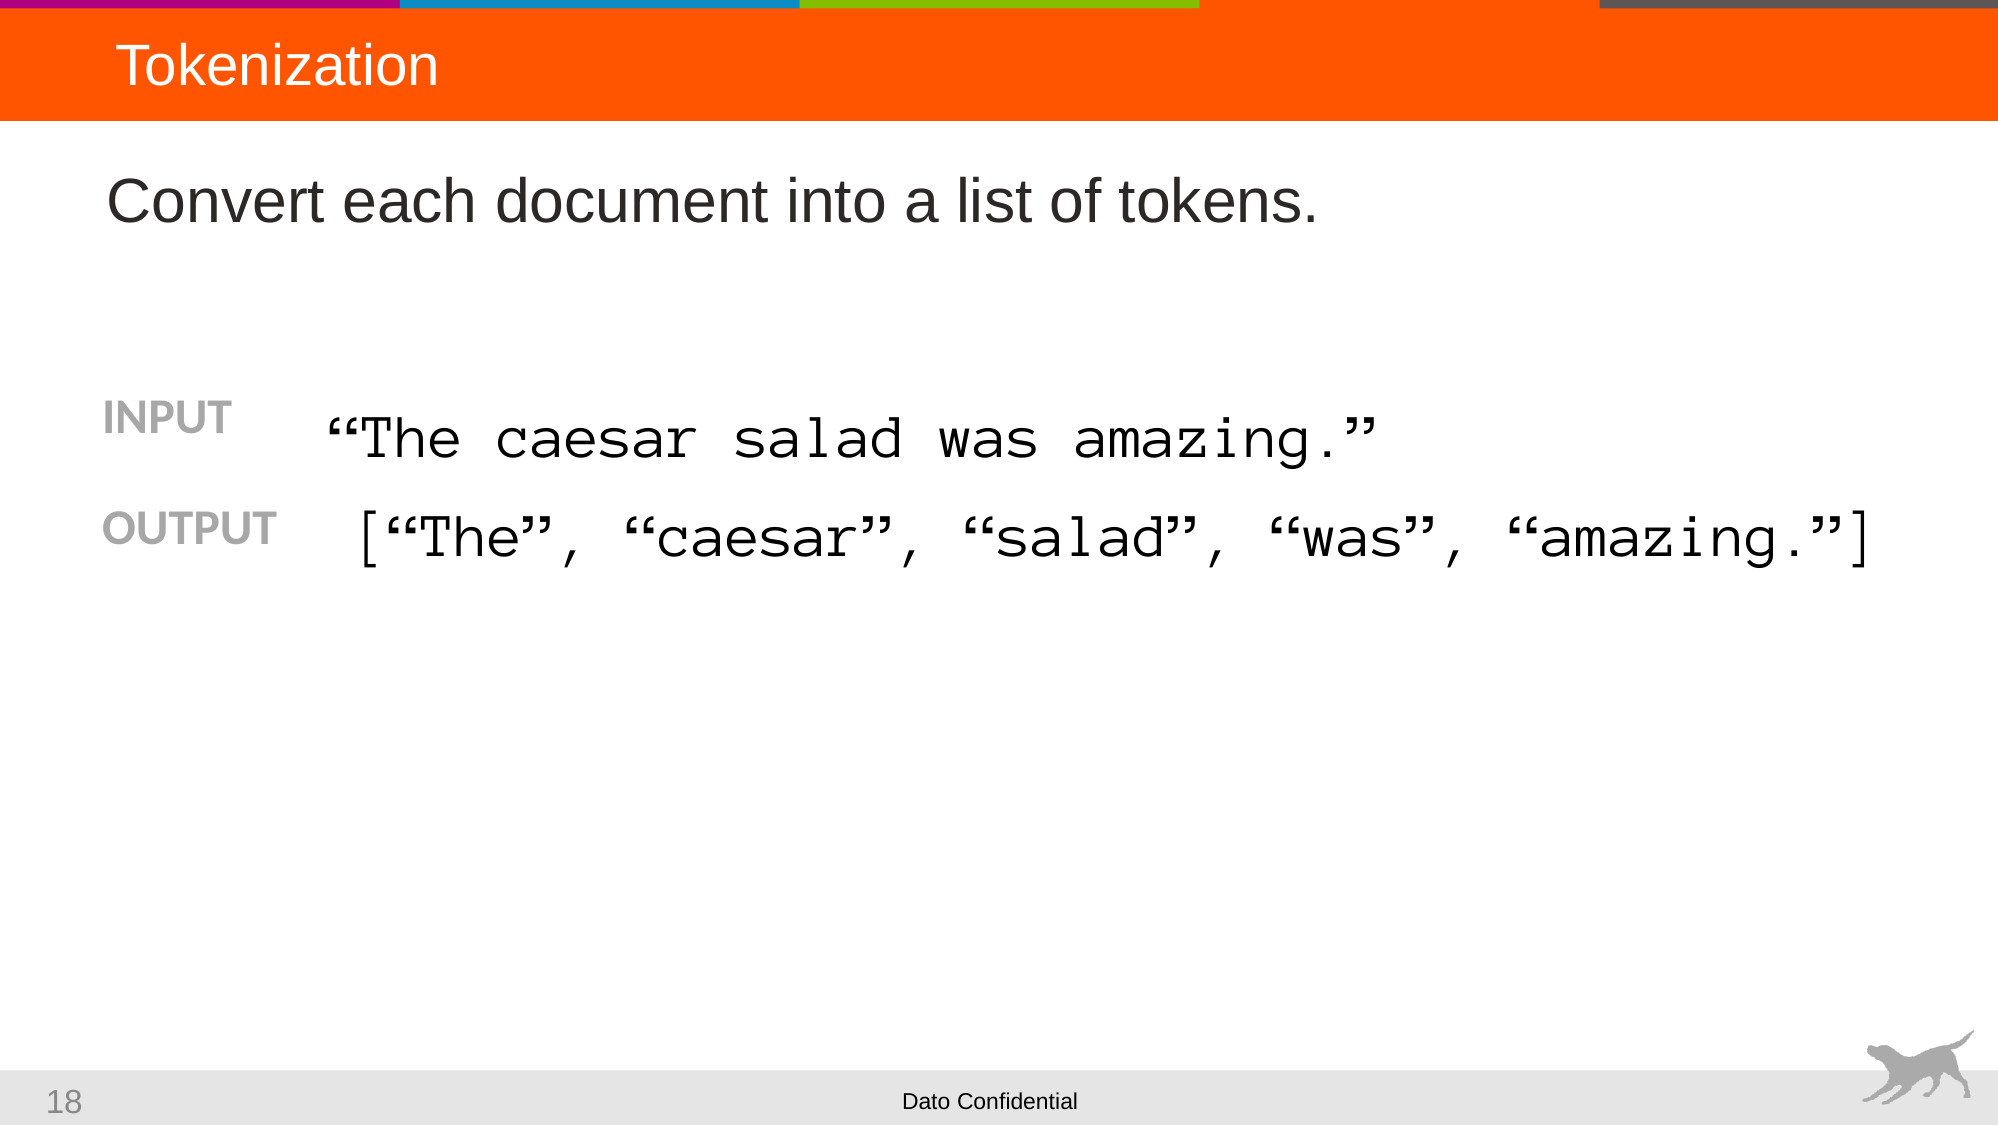

Tokenization
# Convert each document into a list of tokens.
INPUT
“The caesar salad was amazing.”
[“The”, “caesar”, “salad”, “was”, “amazing.”]
OUTPUT
18